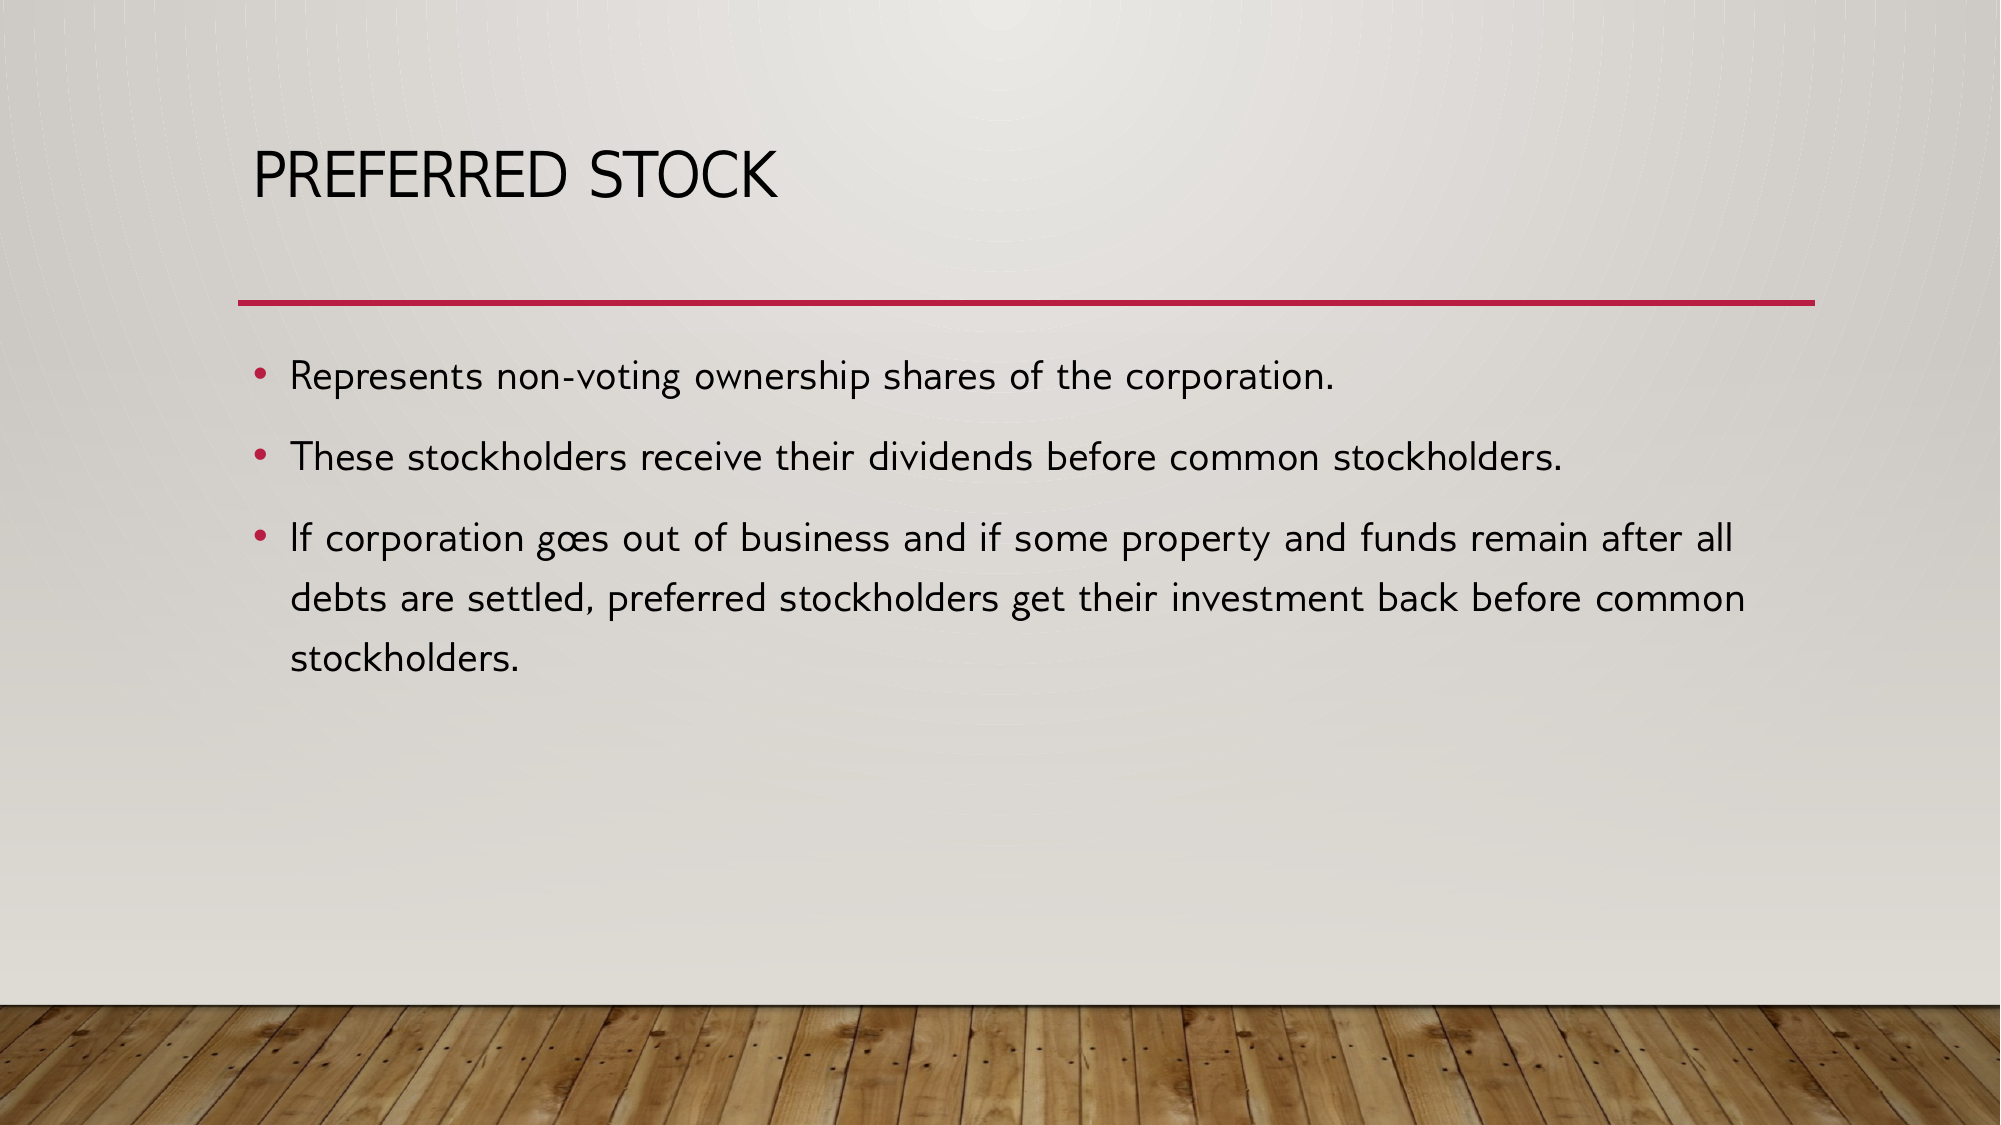

# Preferred Stock
Represents non-voting ownership shares of the corporation.
These stockholders receive their dividends before common stockholders.
If corporation goes out of business and if some property and funds remain after all debts are settled, preferred stockholders get their investment back before common stockholders.